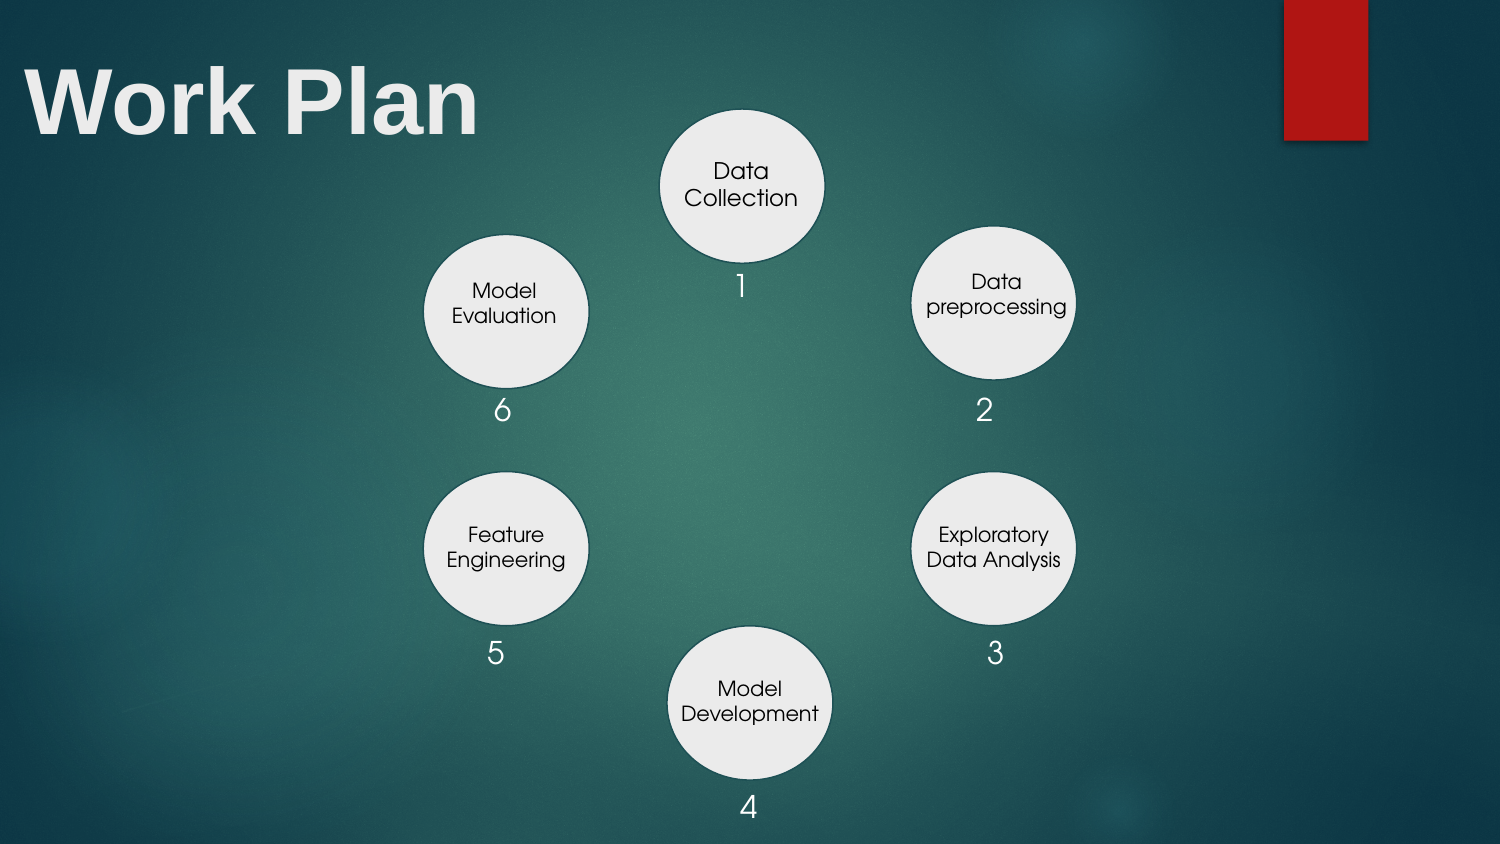

# Work Plan

Data Collection
Model Evaluation

1
Data preprocessing
6
2

Feature Engineering
Exploratory Data Analysis
5
3

Model Development
4